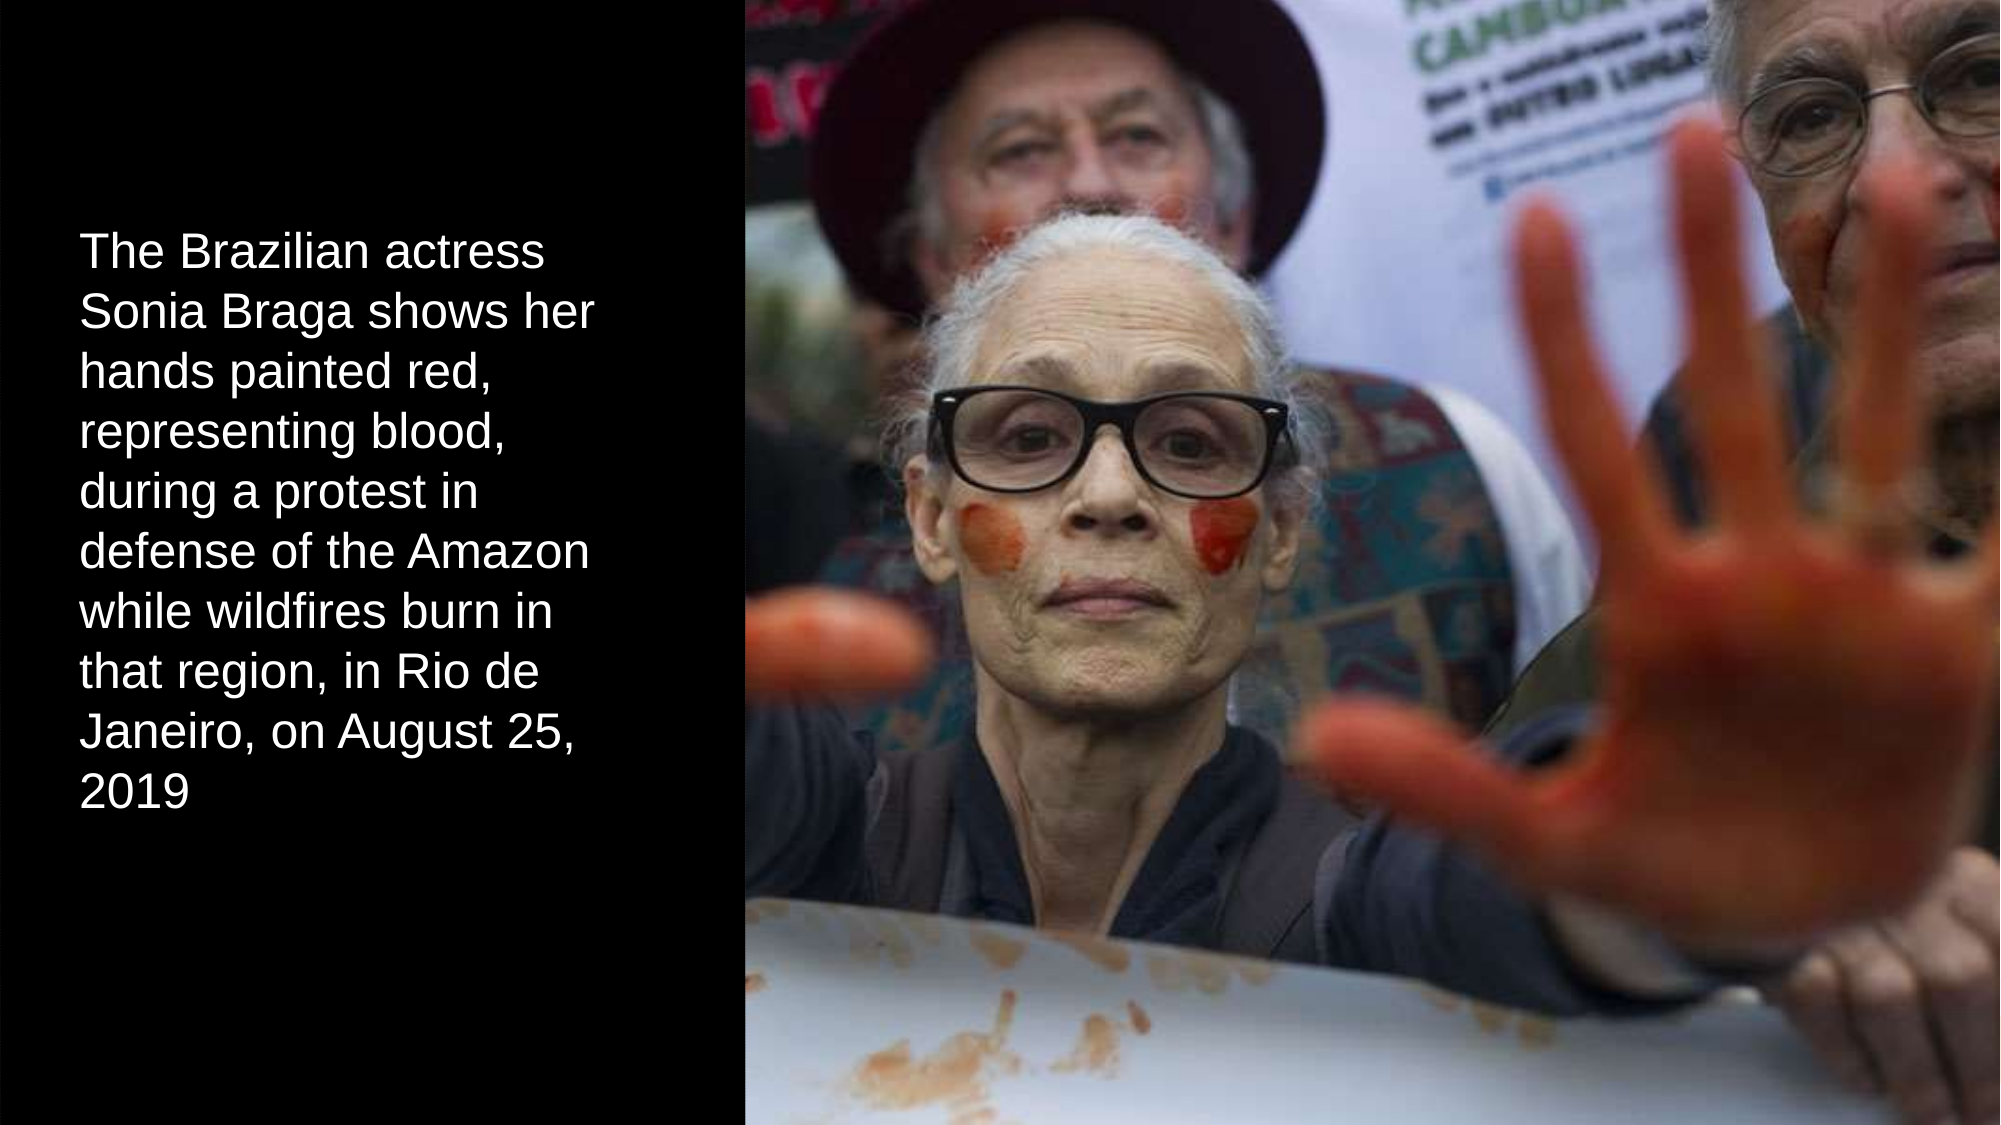

The Brazilian actress  Sonia Braga shows her hands painted red, representing blood, during a protest in defense of the Amazon while wildfires burn in that region, in Rio de  Janeiro, on August 25,  2019